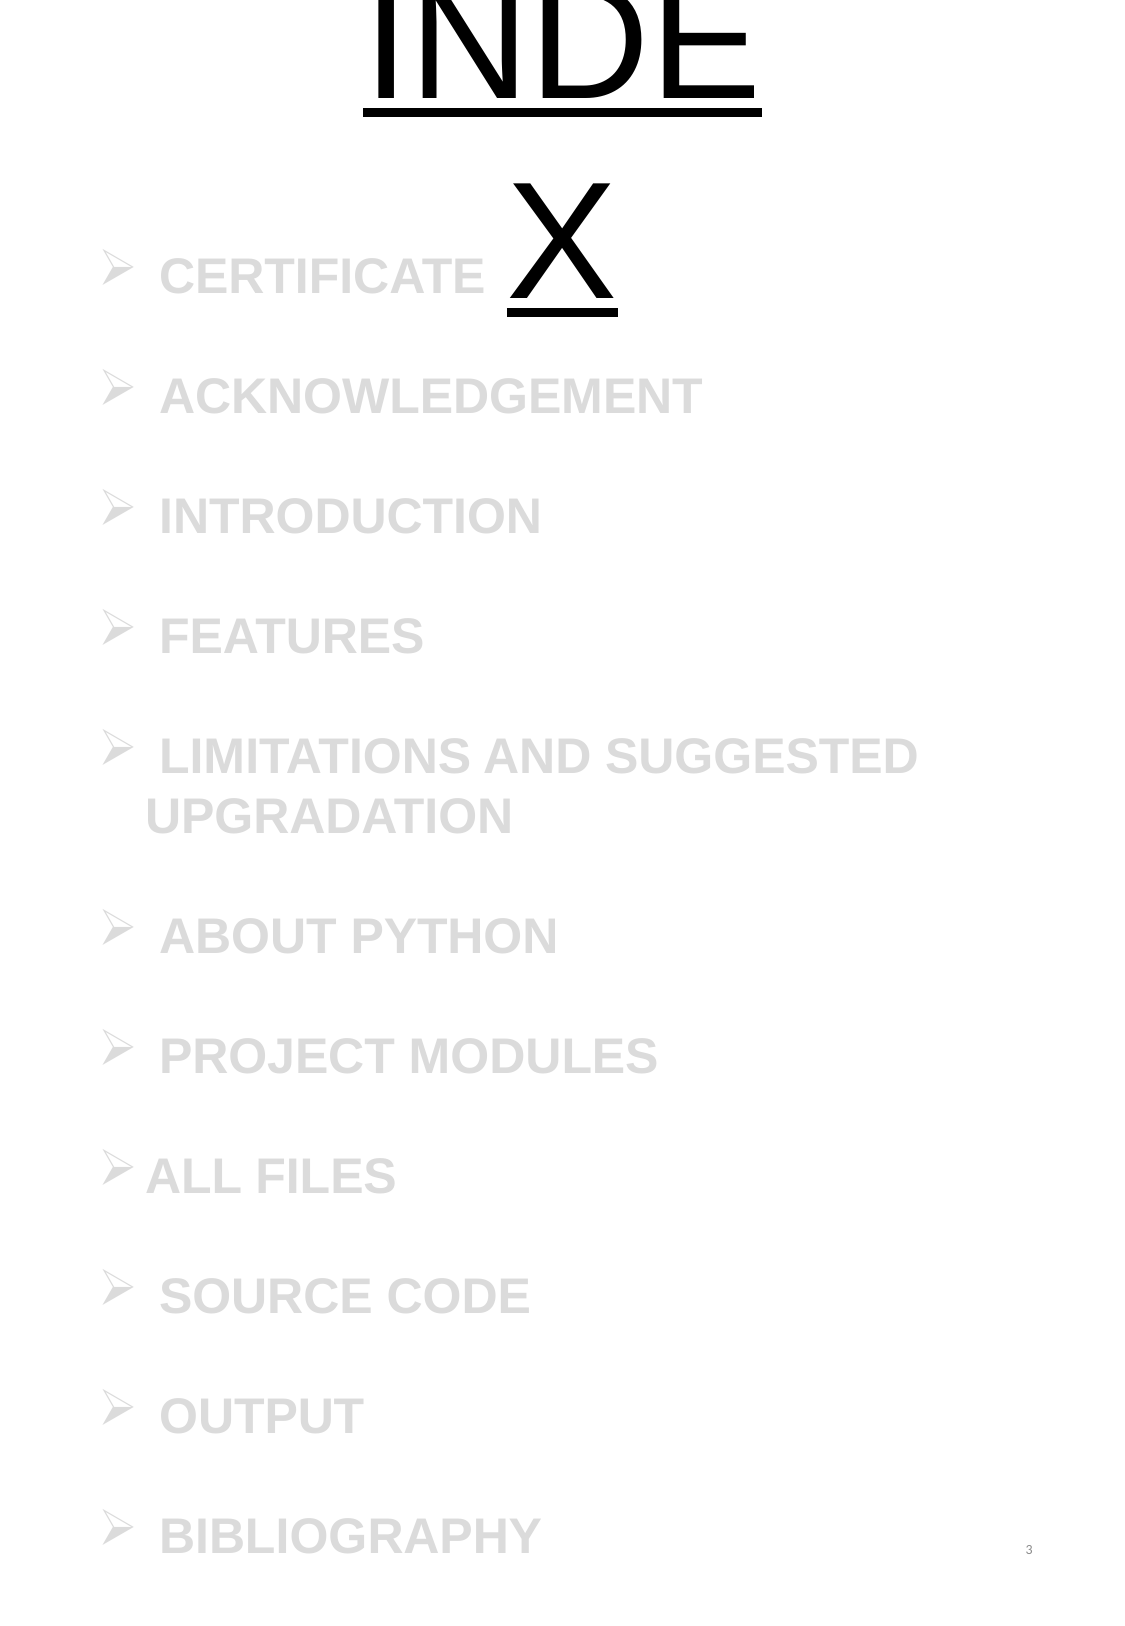

INDEX

 CERTIFICATE

 ACKNOWLEDGEMENT

 INTRODUCTION

 FEATURES

 LIMITATIONS AND SUGGESTED UPGRADATION

 ABOUT PYTHON

 PROJECT MODULES

ALL FILES

 SOURCE CODE

 OUTPUT

 BIBLIOGRAPHY
3